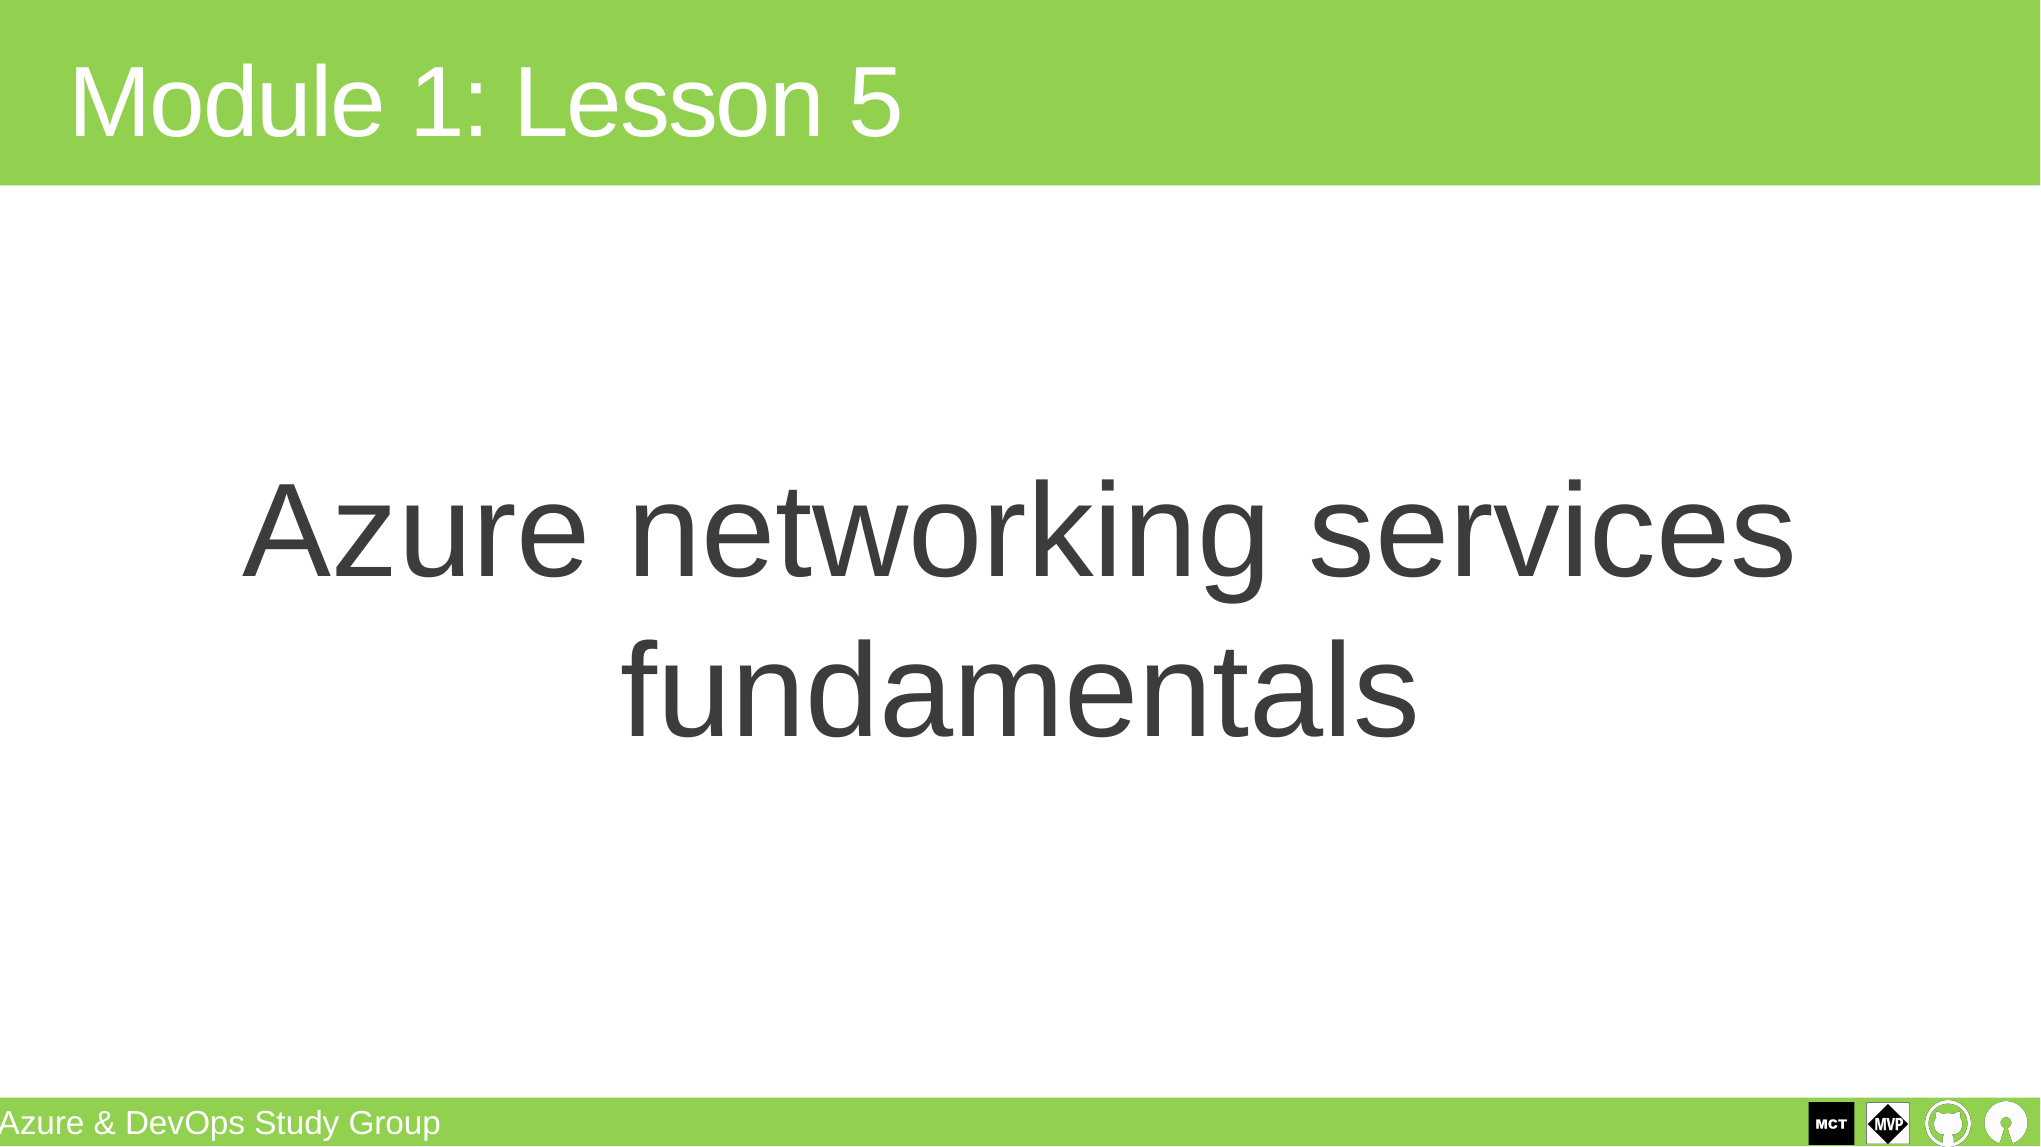

# Module 1: Lesson 5
Azure networking services fundamentals